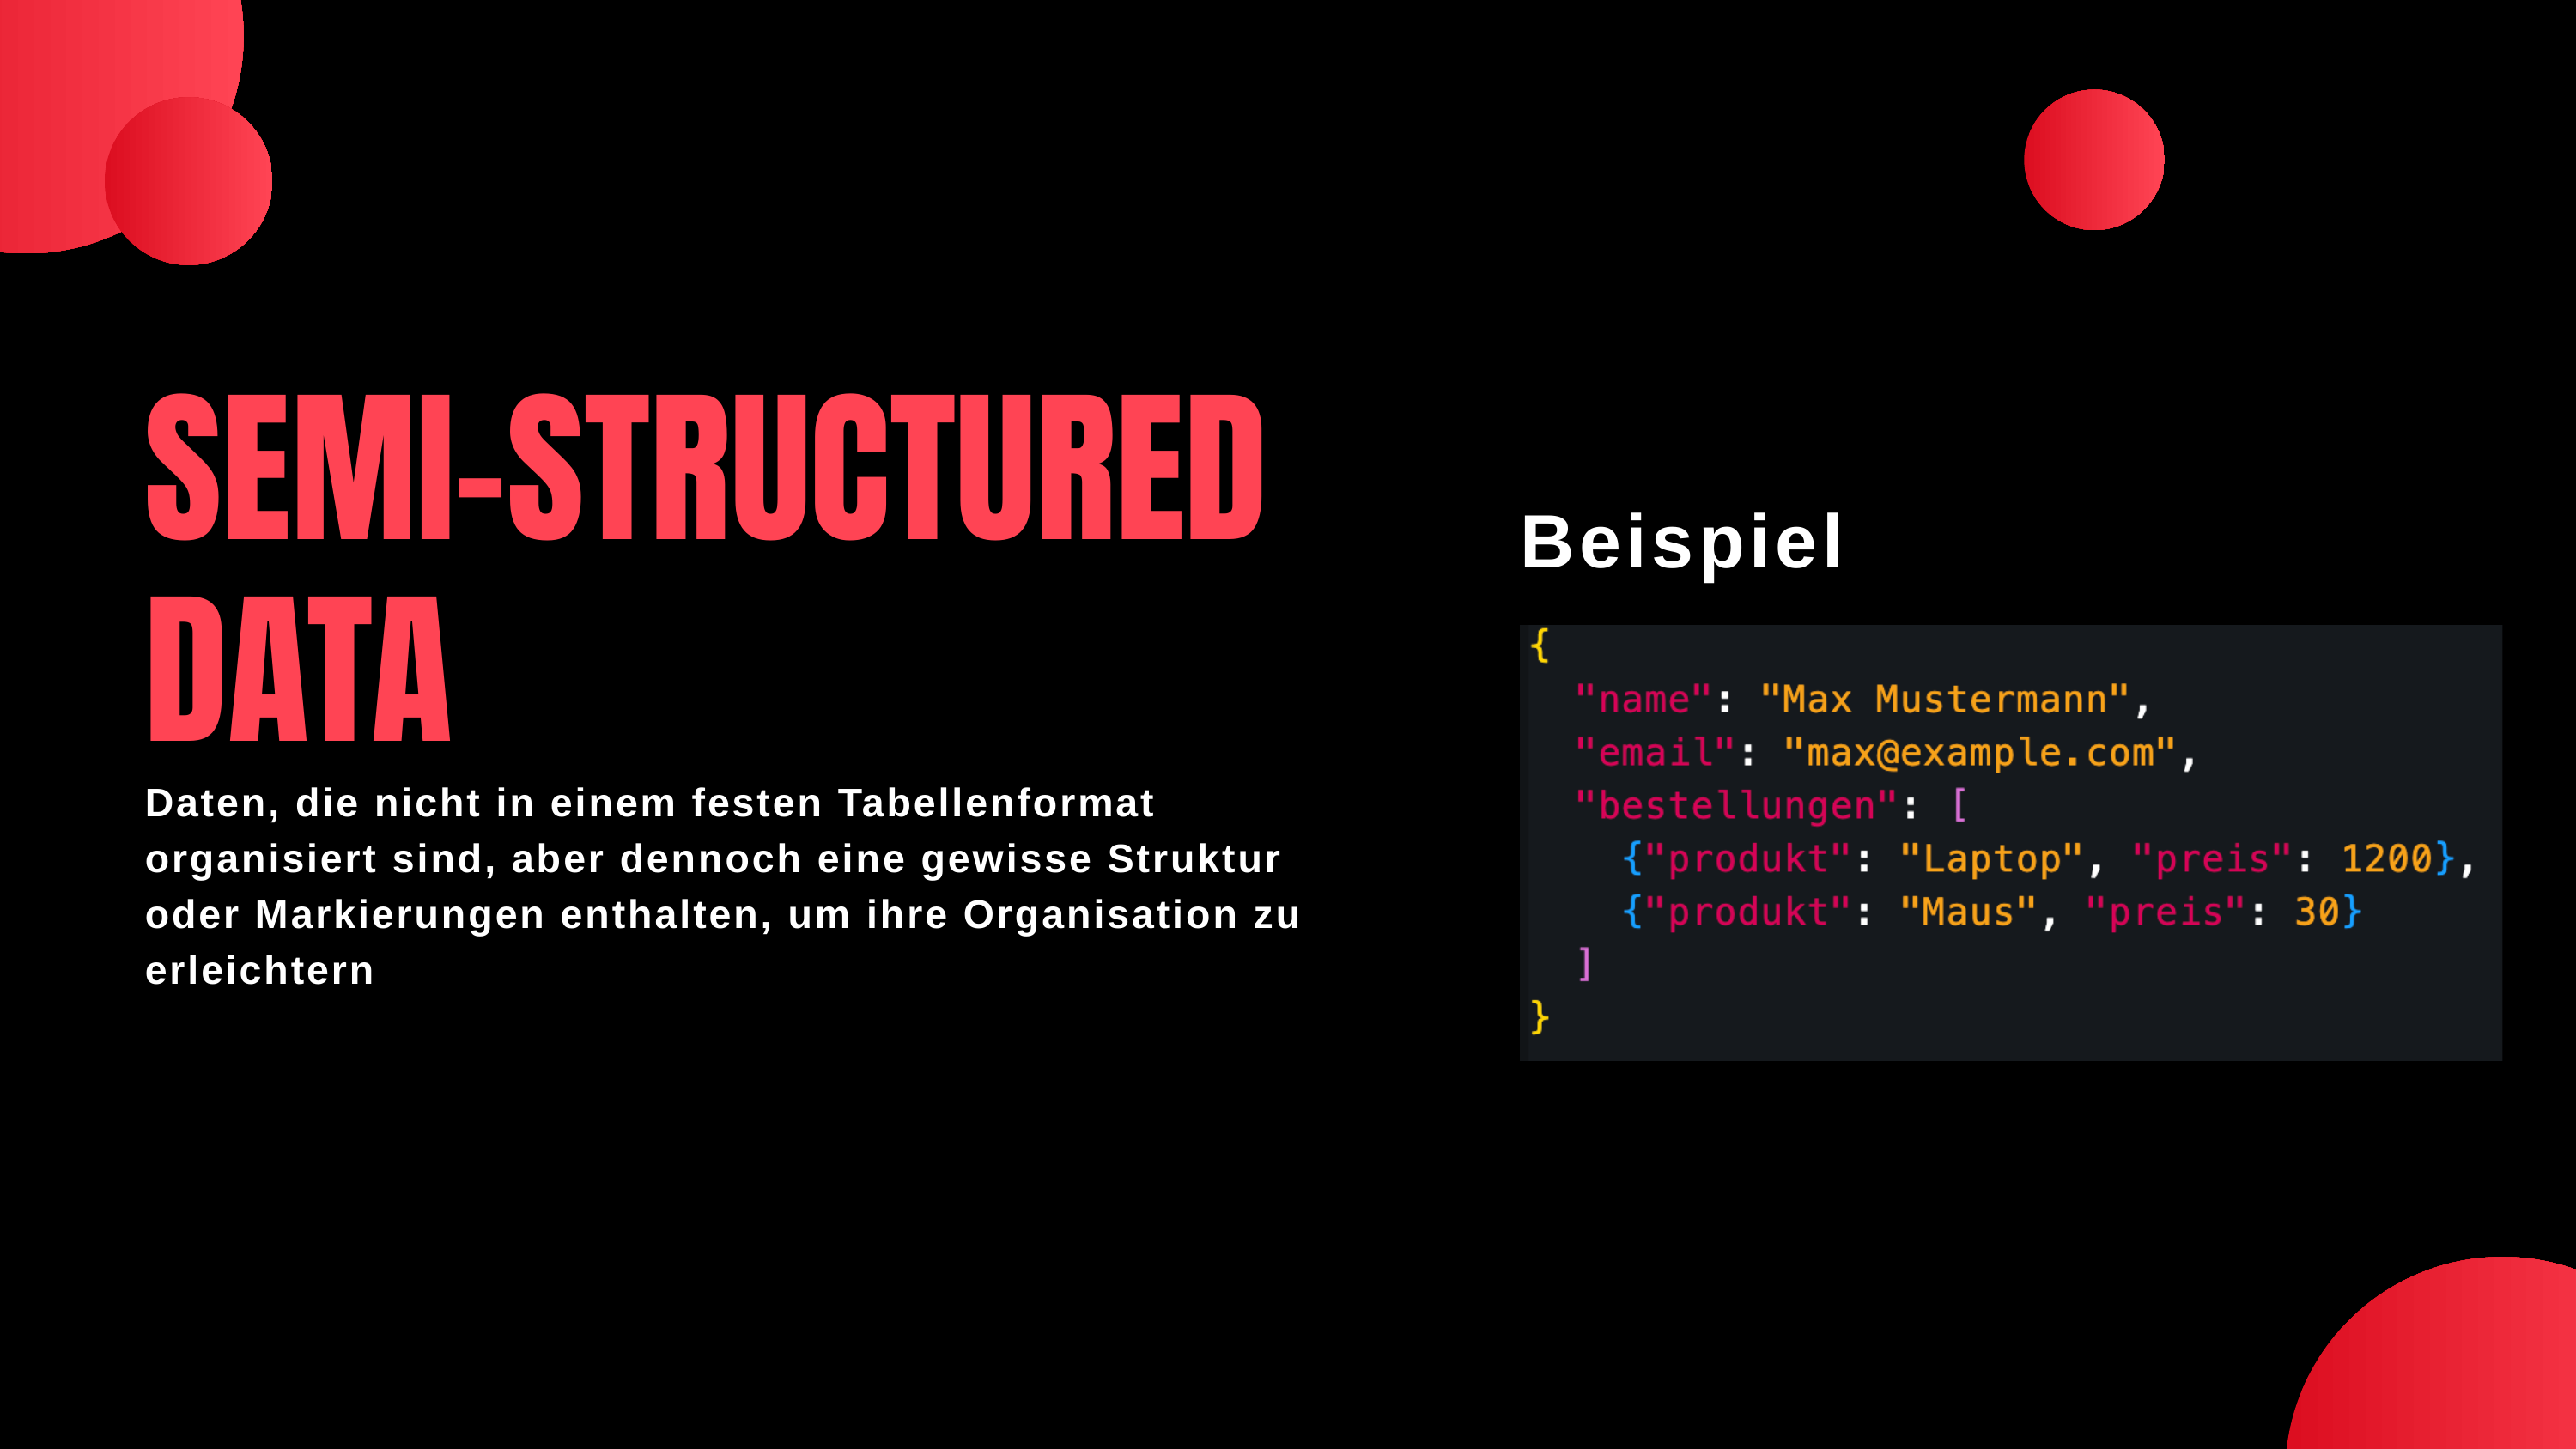

SEMI-STRUCTURED DATA
Beispiel

Daten, die nicht in einem festen Tabellenformat organisiert sind, aber dennoch eine gewisse Struktur oder Markierungen enthalten, um ihre Organisation zu erleichtern